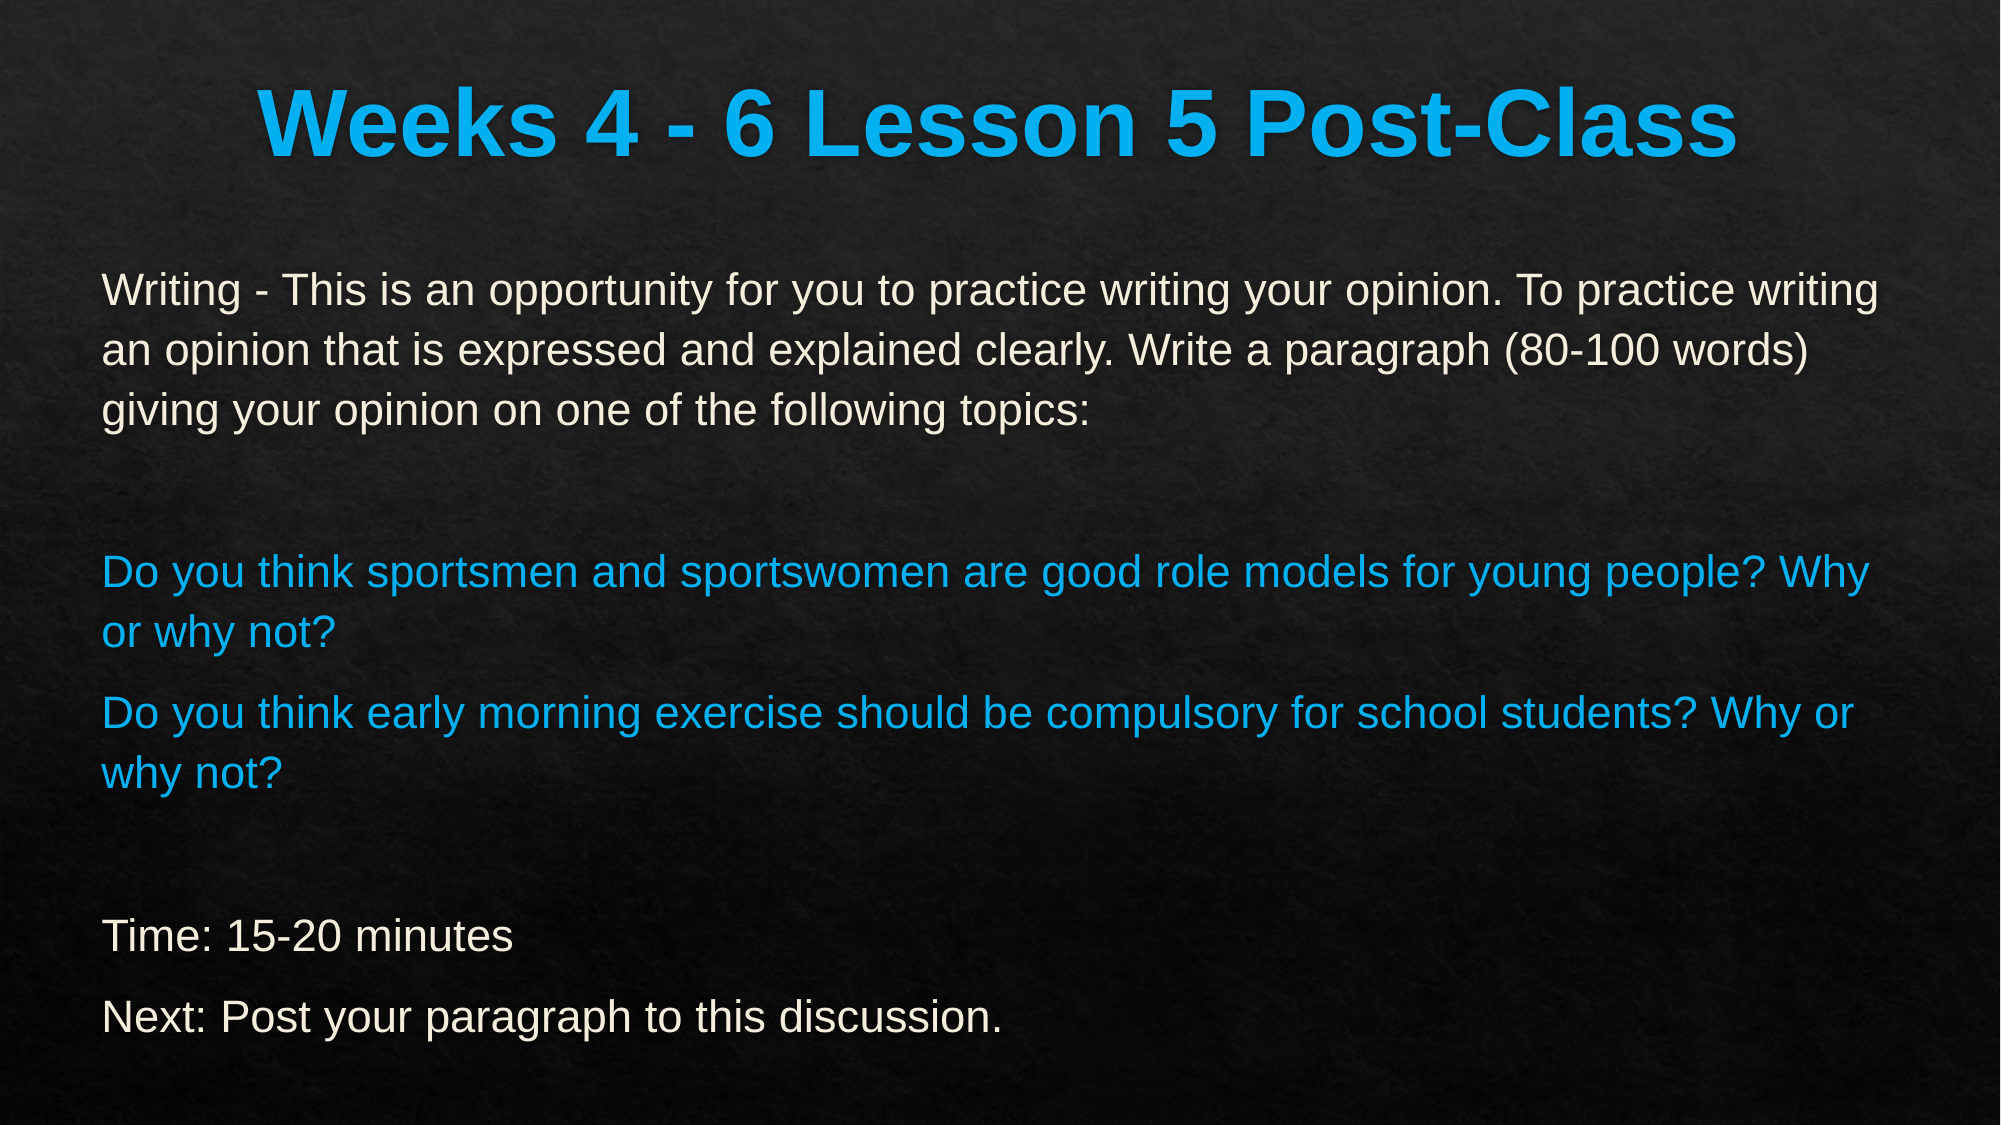

# Weeks 4 - 6 Lesson 5 Post-Class
Writing - This is an opportunity for you to practice writing your opinion. To practice writing an opinion that is expressed and explained clearly. Write a paragraph (80-100 words) giving your opinion on one of the following topics:

Do you think sportsmen and sportswomen are good role models for young people? Why or why not?
Do you think early morning exercise should be compulsory for school students? Why or why not?

Time: 15-20 minutes
Next: Post your paragraph to this discussion.